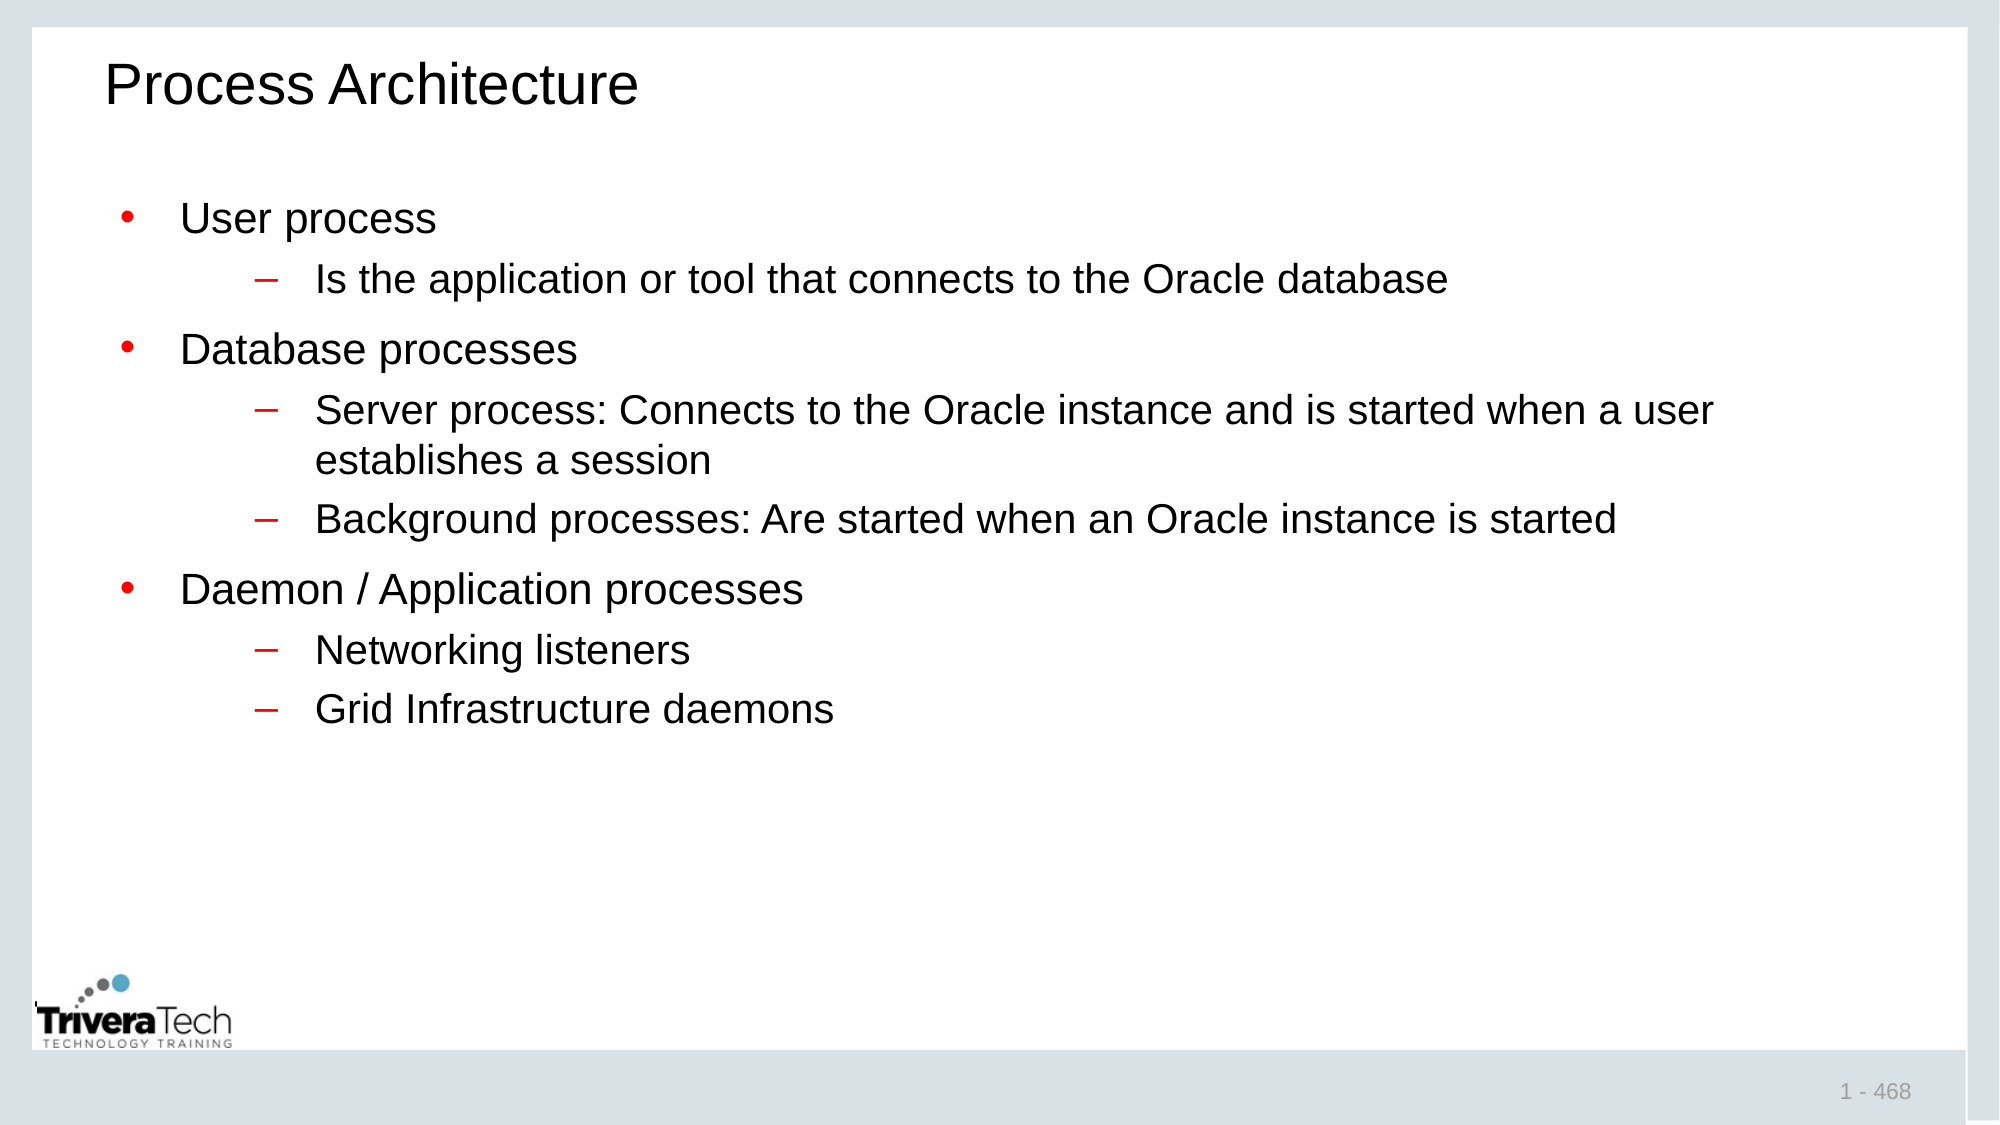

# Process Architecture
User process
Is the application or tool that connects to the Oracle database
Database processes
Server process: Connects to the Oracle instance and is started when a user establishes a session
Background processes: Are started when an Oracle instance is started
Daemon / Application processes
Networking listeners
Grid Infrastructure daemons